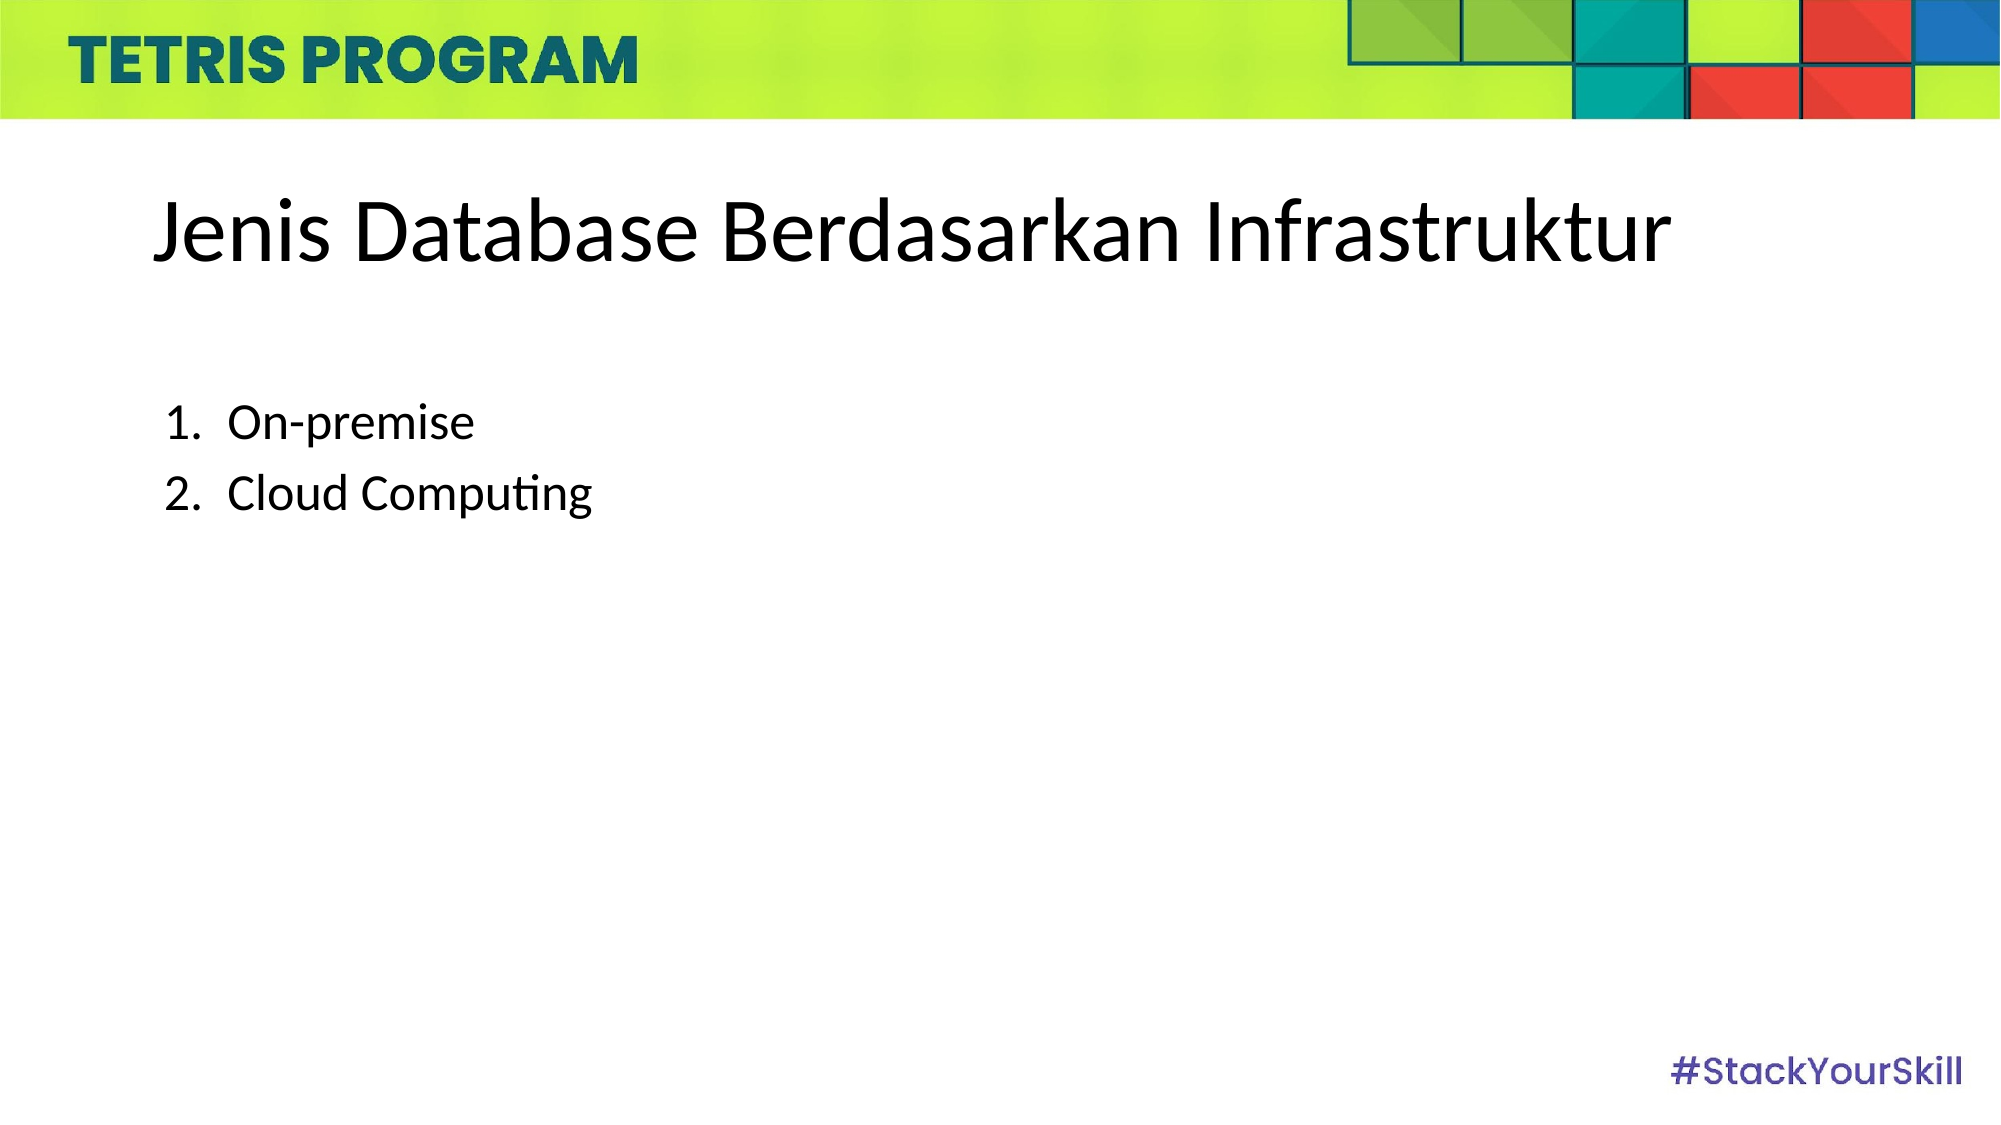

# Jenis Database Berdasarkan Infrastruktur
On-premise
Cloud Computing